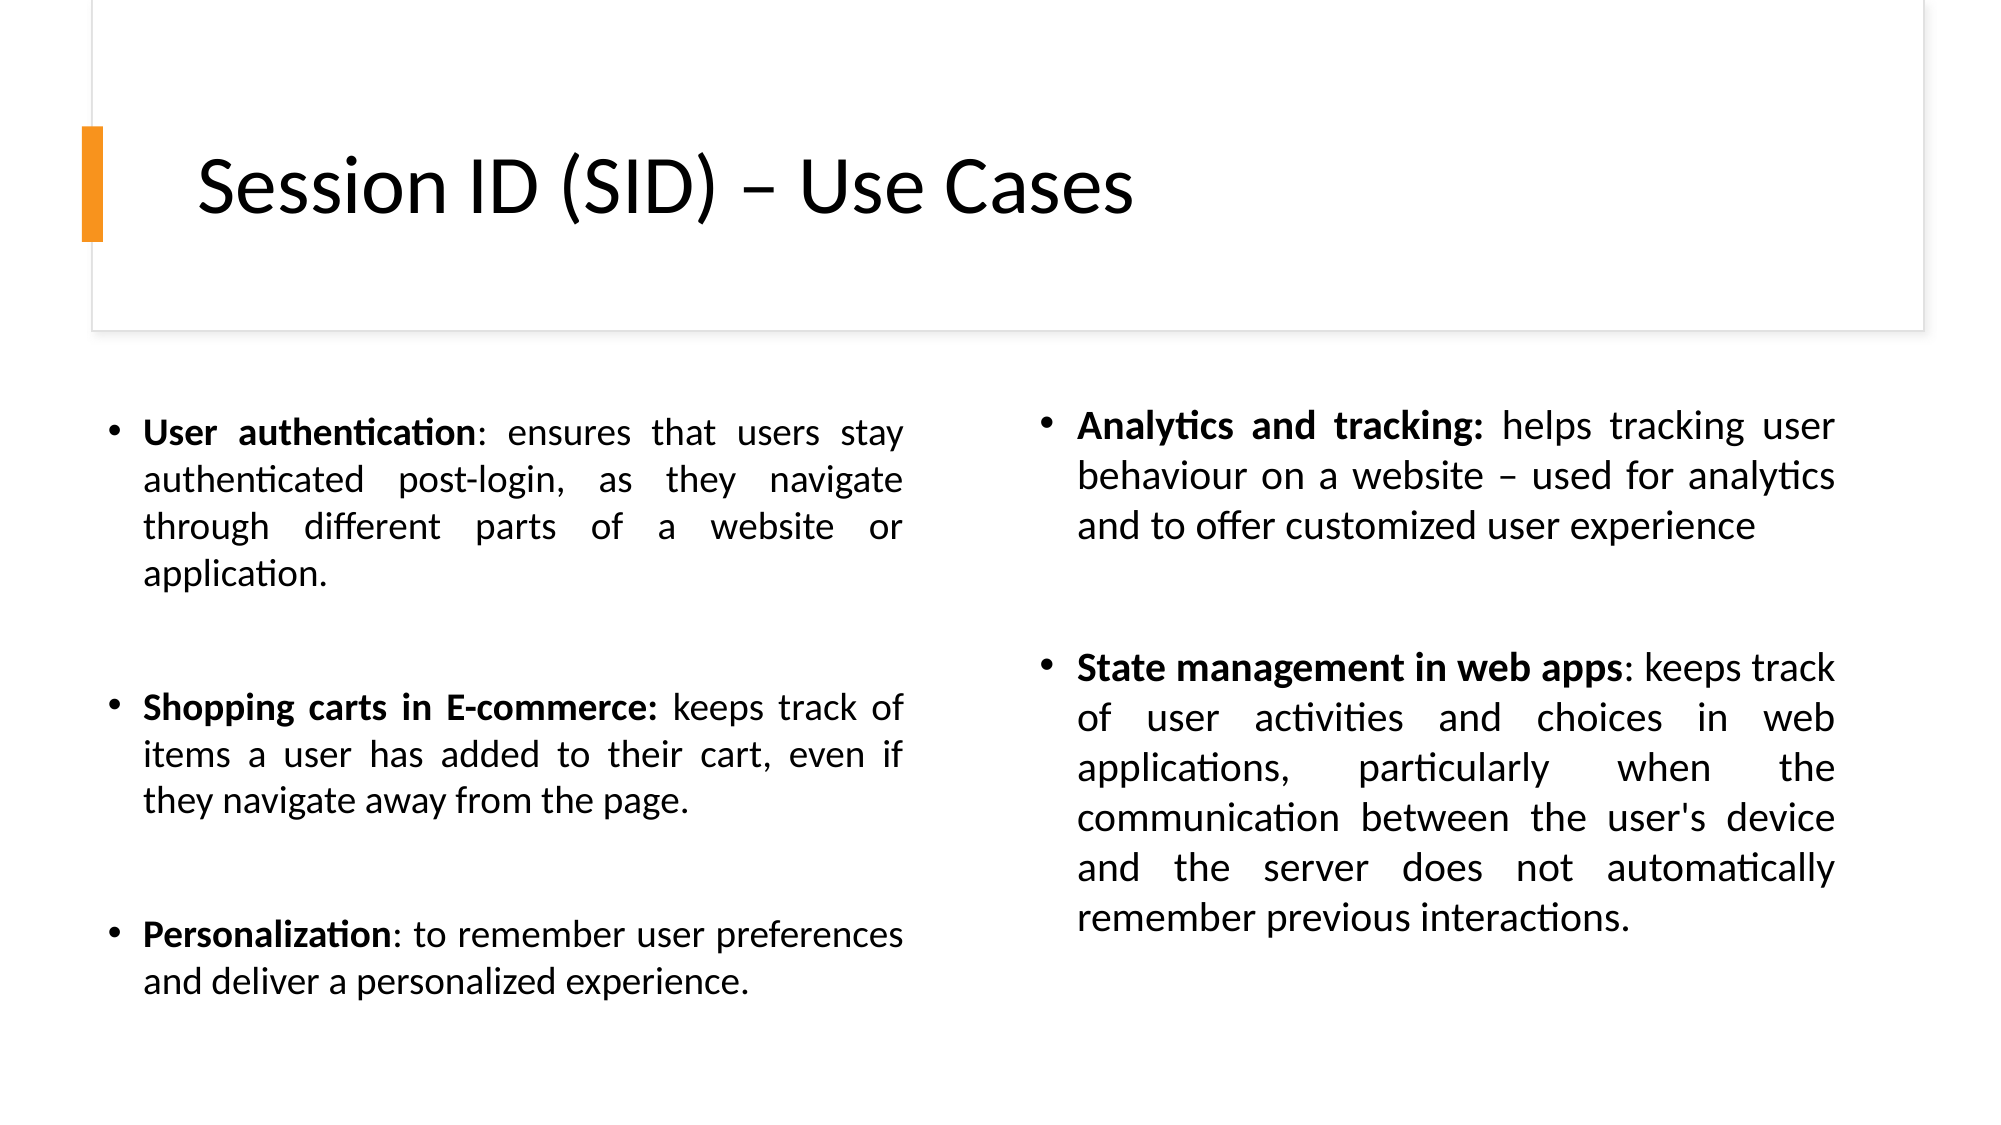

# Session ID (SID) – Use Cases

User authentication: ensures that users stay authenticated post-login, as they navigate through different parts of a website or application.

Shopping carts in E-commerce: keeps track of items a user has added to their cart, even if they navigate away from the page.

Personalization: to remember user preferences and deliver a personalized experience.
Analytics and tracking: helps tracking user behaviour on a website – used for analytics and to offer customized user experience

State management in web apps: keeps track of user activities and choices in web applications, particularly when the communication between the user's device and the server does not automatically remember previous interactions.